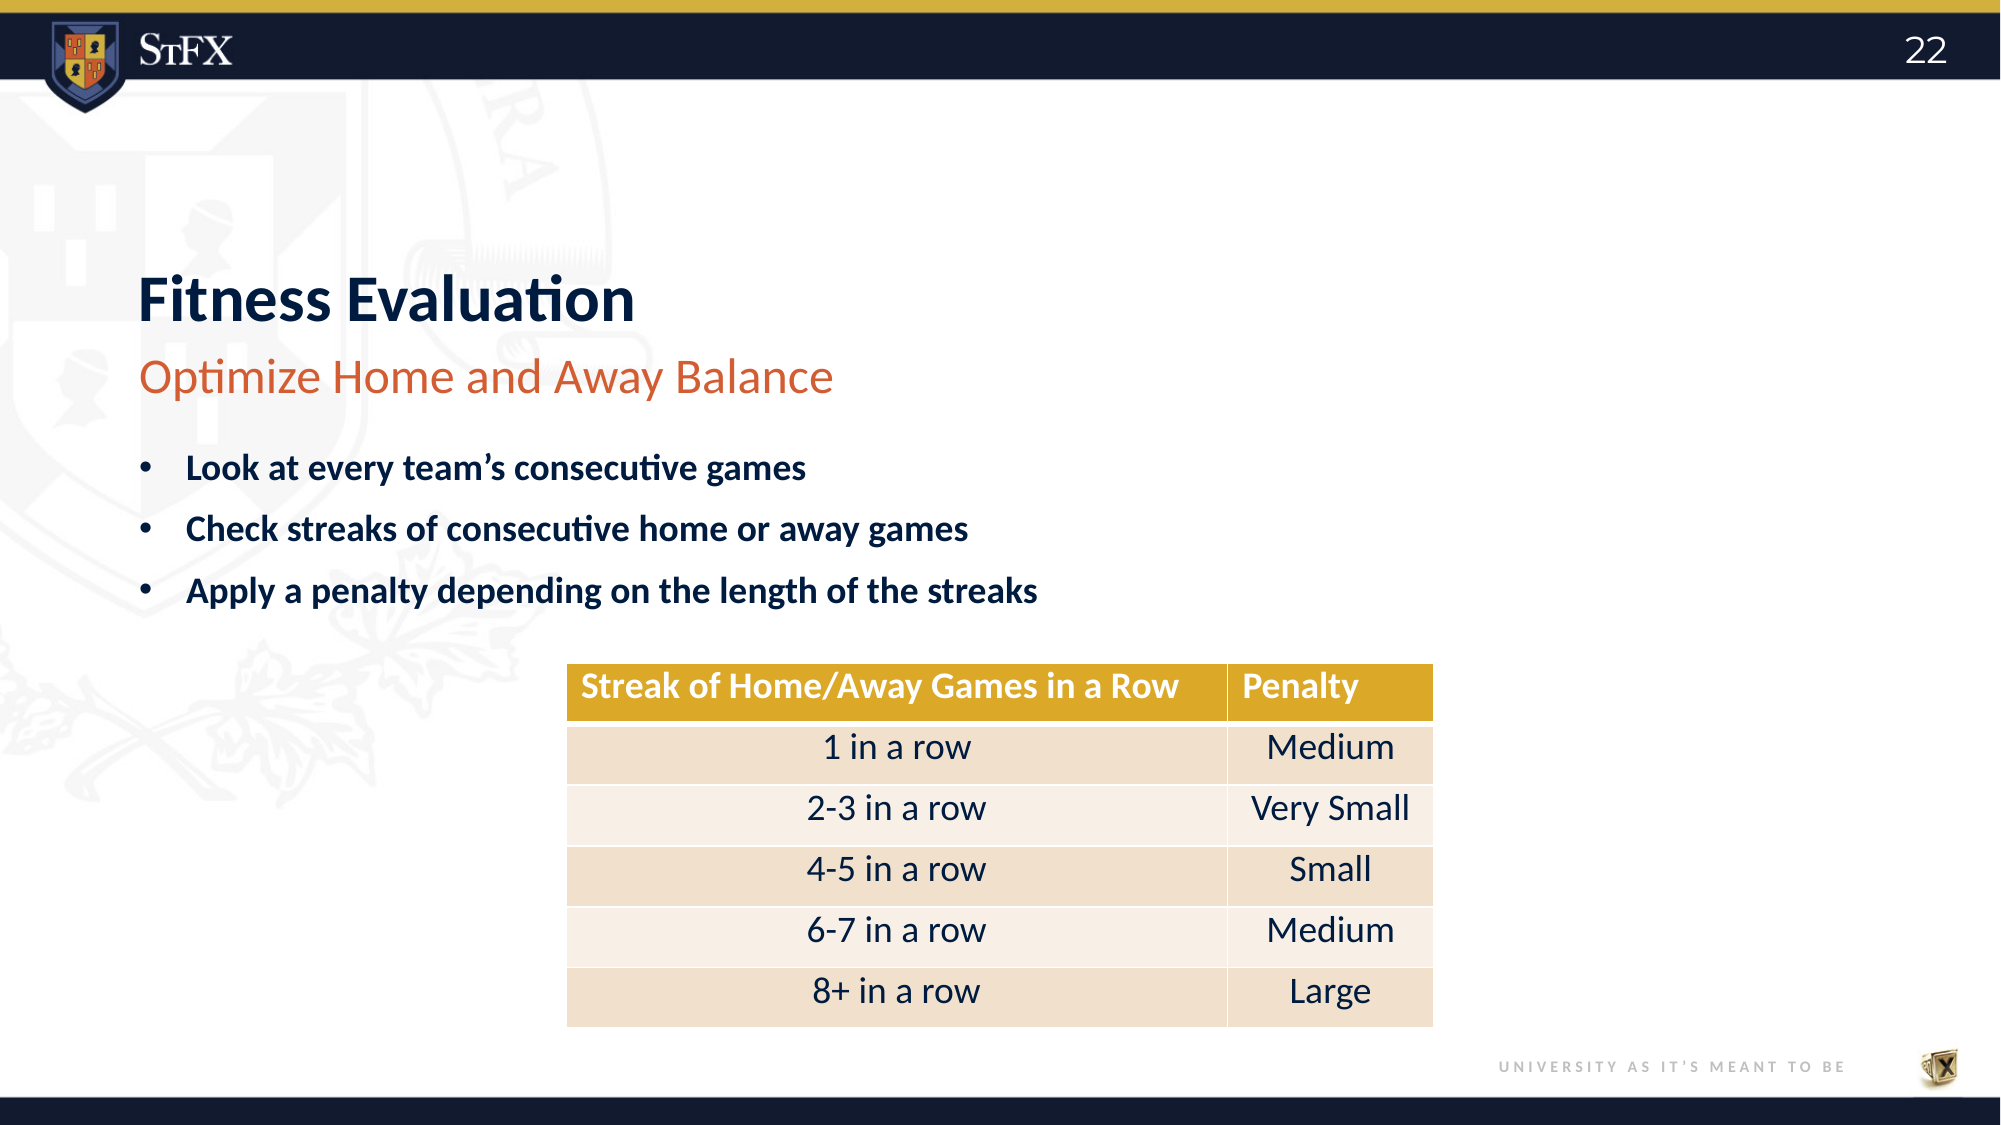

22
# Fitness Evaluation
Optimize Home and Away Balance
Look at every team’s consecutive games
Check streaks of consecutive home or away games
Apply a penalty depending on the length of the streaks
| Streak of Home/Away Games in a Row | Penalty |
| --- | --- |
| 1 in a row | Medium |
| 2-3 in a row | Very Small |
| 4-5 in a row | Small |
| 6-7 in a row | Medium |
| 8+ in a row | Large |